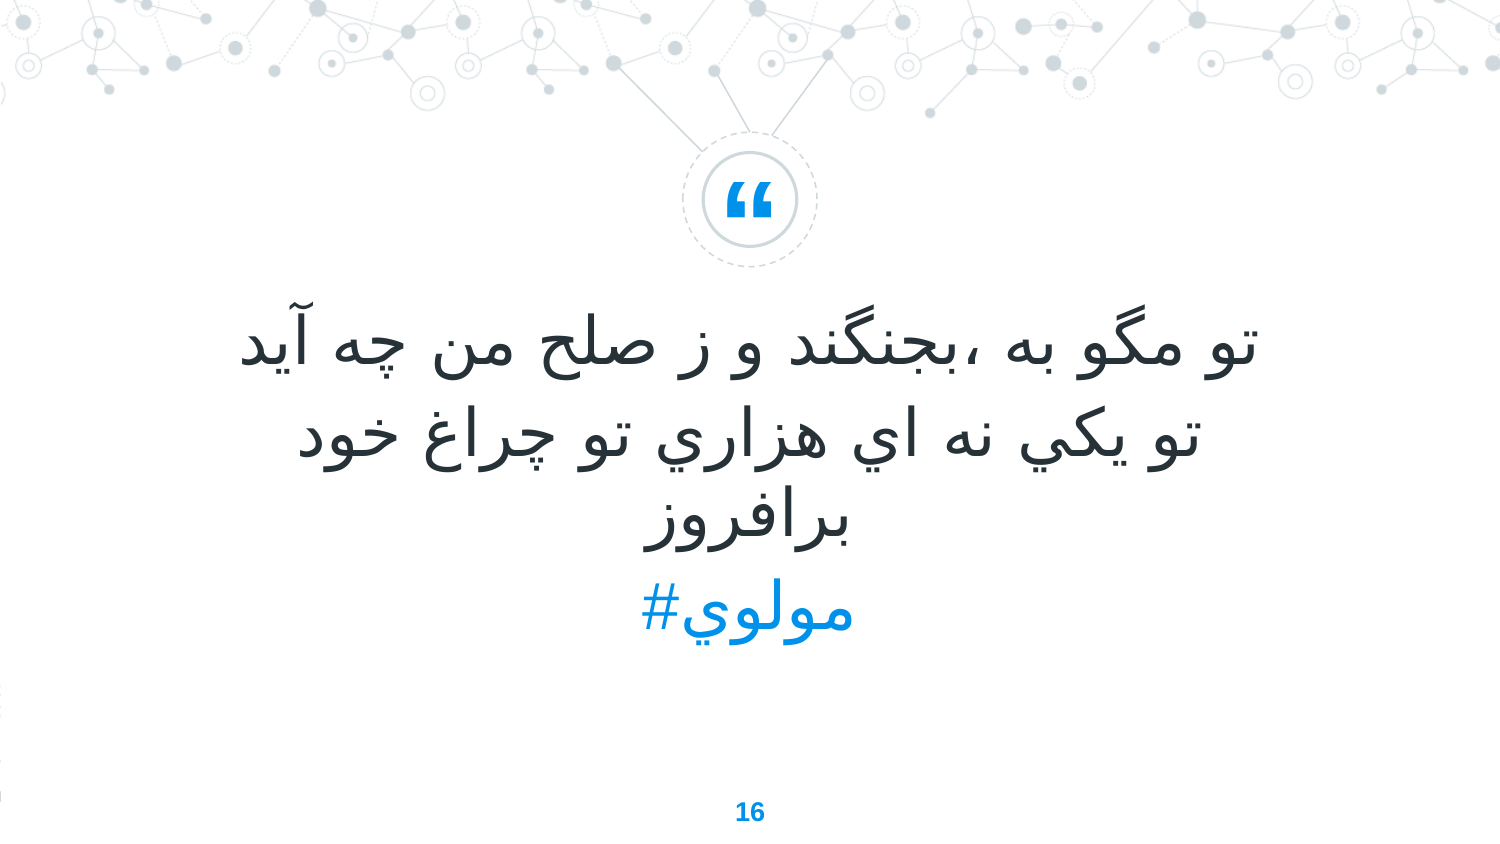

تو مگو به ،بجنگند و ز صلح من چه آيد
تو يكي نه اي هزاري تو چراغ خود برافروز
#مولوي
16